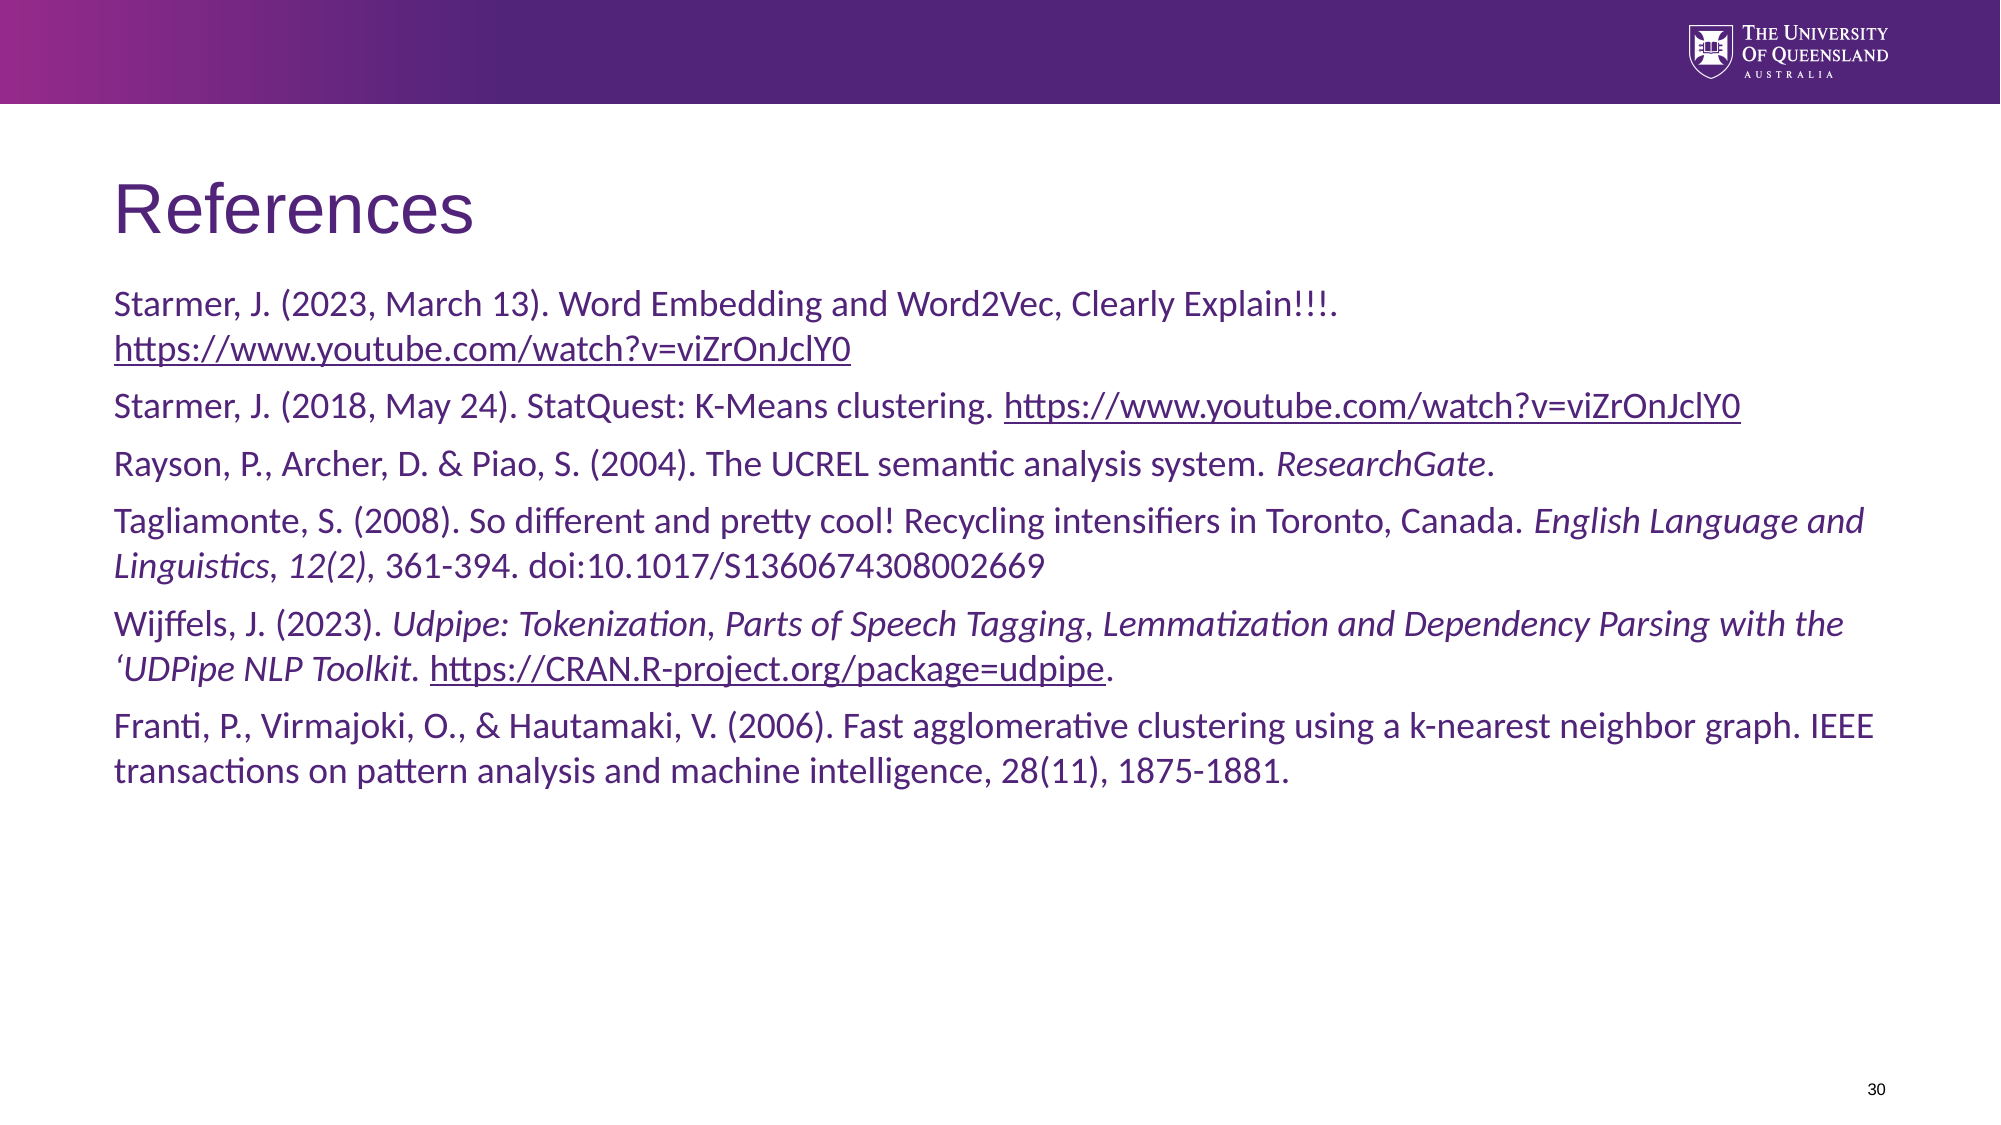

# References
Starmer, J. (2023, March 13). Word Embedding and Word2Vec, Clearly Explain!!!. https://www.youtube.com/watch?v=viZrOnJclY0
Starmer, J. (2018, May 24). StatQuest: K-Means clustering. https://www.youtube.com/watch?v=viZrOnJclY0
Rayson, P., Archer, D. & Piao, S. (2004). The UCREL semantic analysis system. ResearchGate.
Tagliamonte, S. (2008). So different and pretty cool! Recycling intensifiers in Toronto, Canada. English Language and Linguistics, 12(2), 361-394. doi:10.1017/S1360674308002669
Wijffels, J. (2023). Udpipe: Tokenization, Parts of Speech Tagging, Lemmatization and Dependency Parsing with the ‘UDPipe NLP Toolkit. https://CRAN.R-project.org/package=udpipe.
Franti, P., Virmajoki, O., & Hautamaki, V. (2006). Fast agglomerative clustering using a k-nearest neighbor graph. IEEE transactions on pattern analysis and machine intelligence, 28(11), 1875-1881.
30